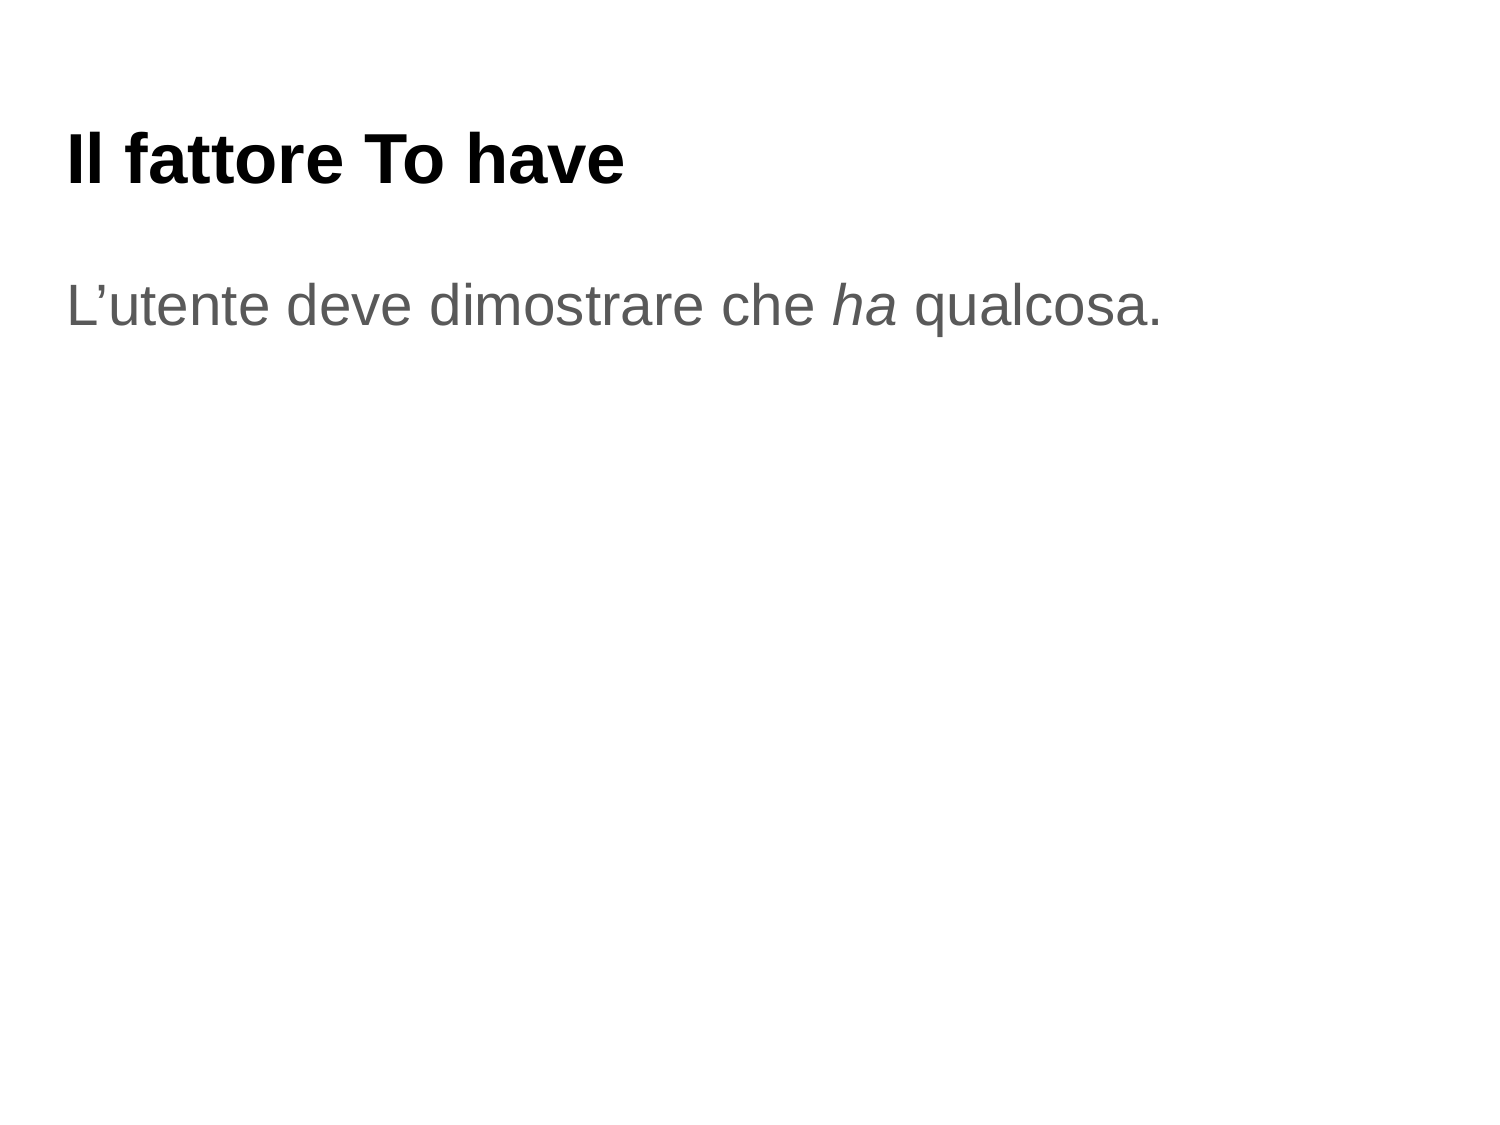

# Il fattore To have
L’utente deve dimostrare che ha qualcosa.